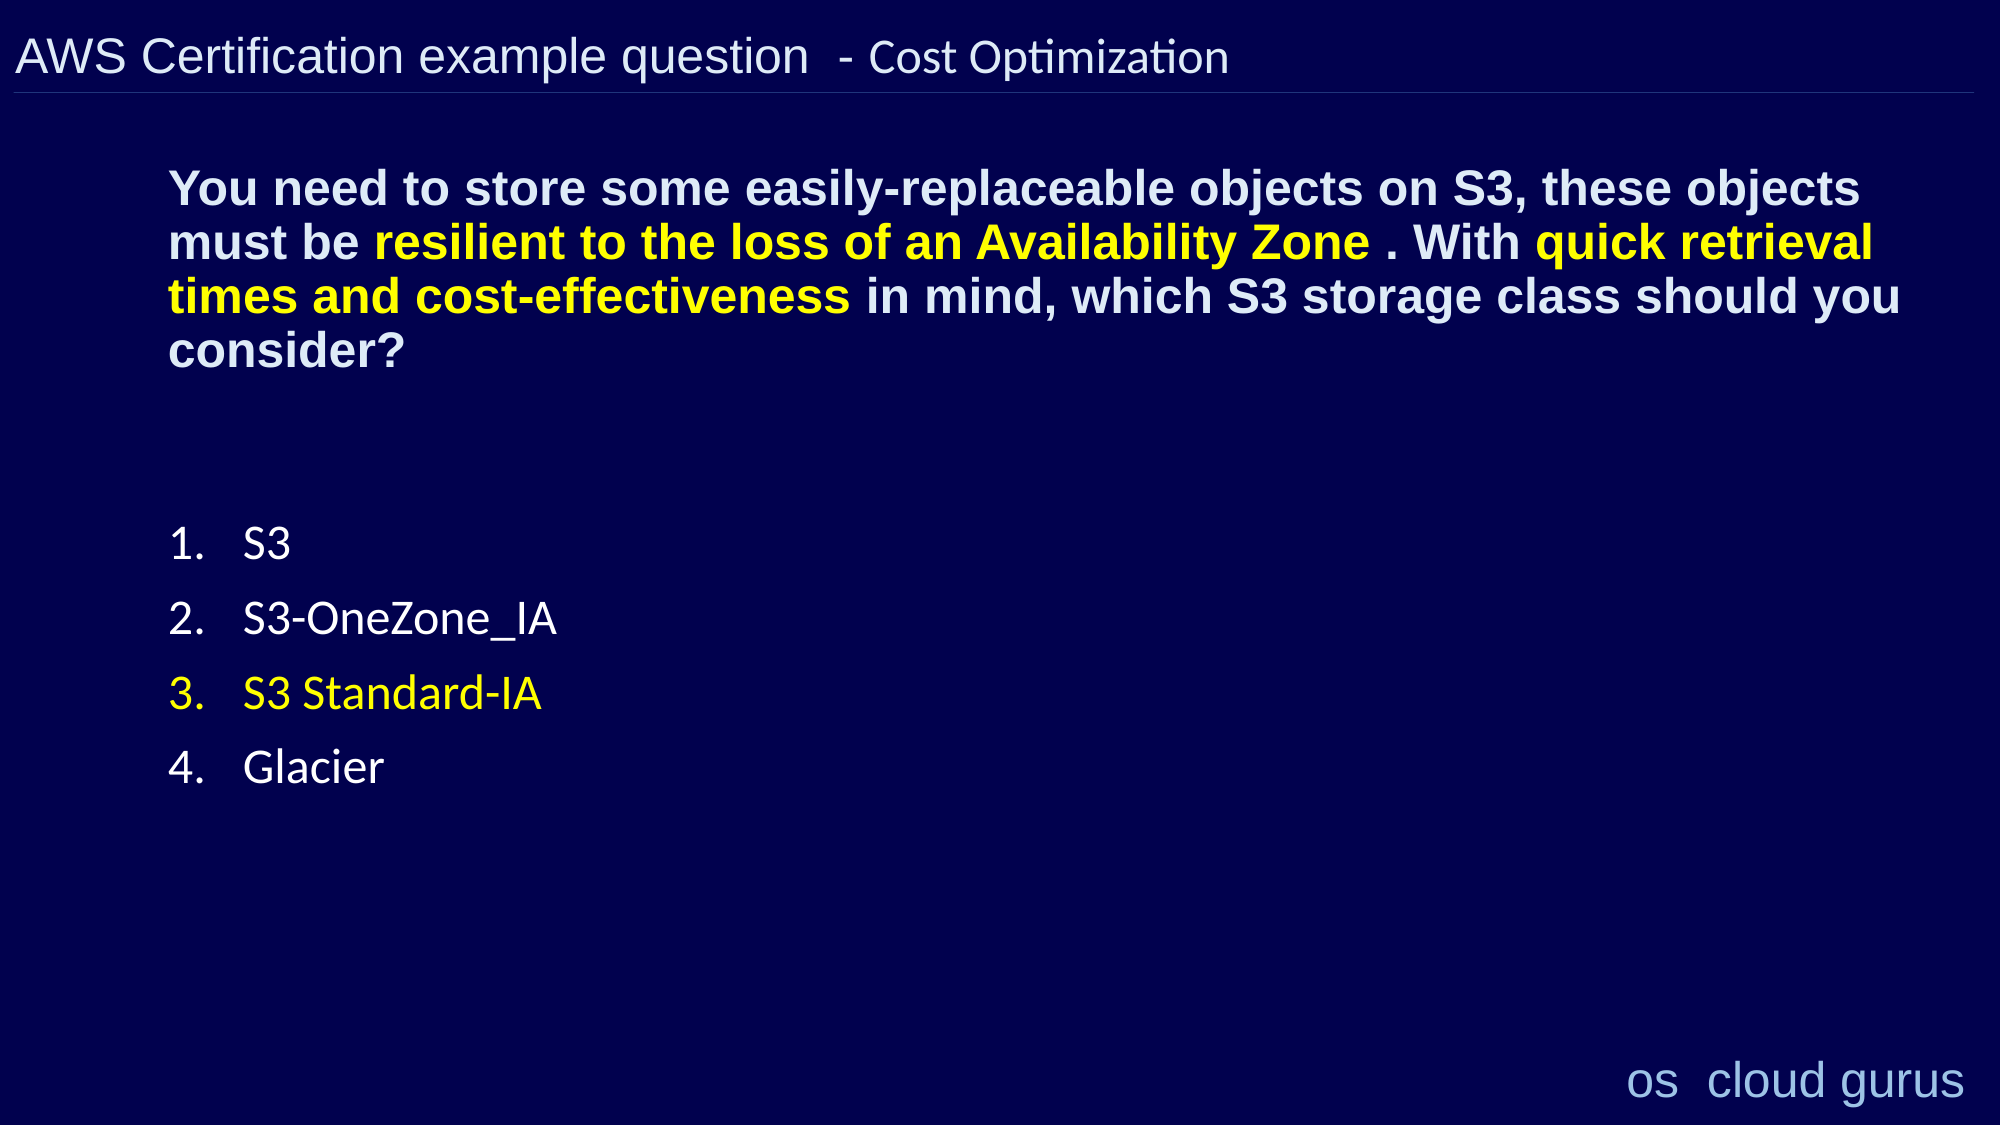

AWS Certification example question  - Cost Optimization
You need to store some easily-replaceable objects on S3, these objects must be resilient to the loss of an Availability Zone . With quick retrieval times and cost-effectiveness in mind, which S3 storage class should you consider?
S3
S3-OneZone_IA
S3 Standard-IA
Glacier
os  cloud gurus